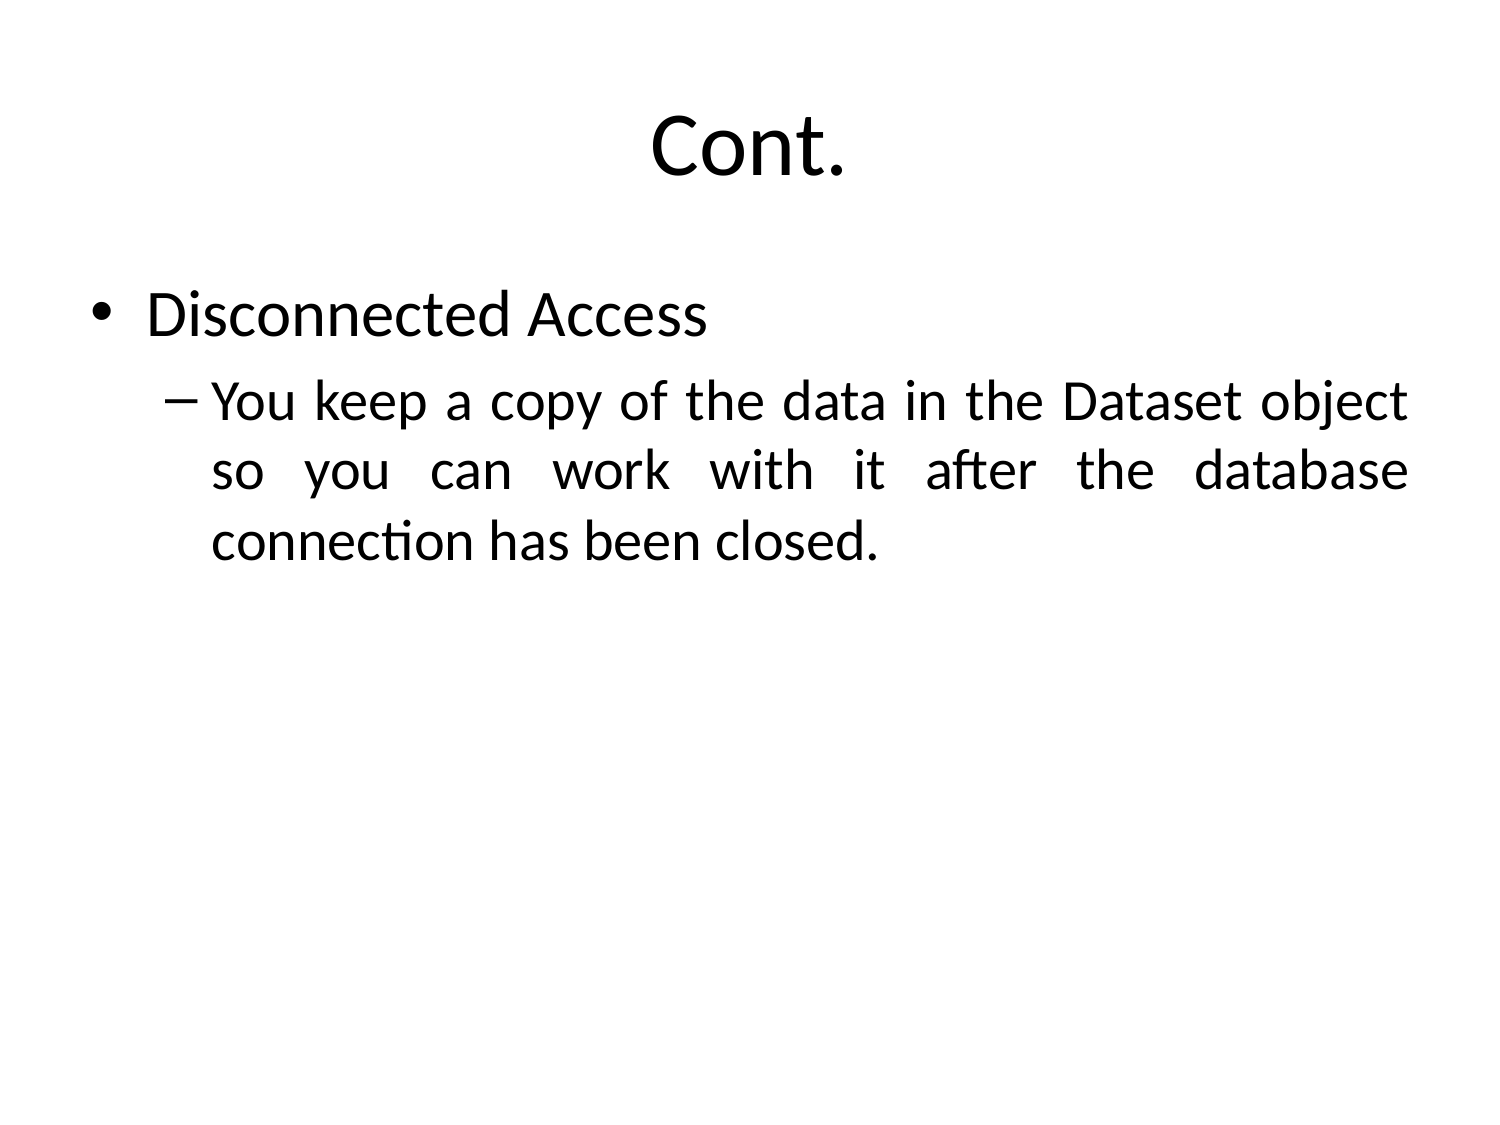

# Cont.
Disconnected Access
You keep a copy of the data in the Dataset object
so you can work with it after the database connection has been closed.